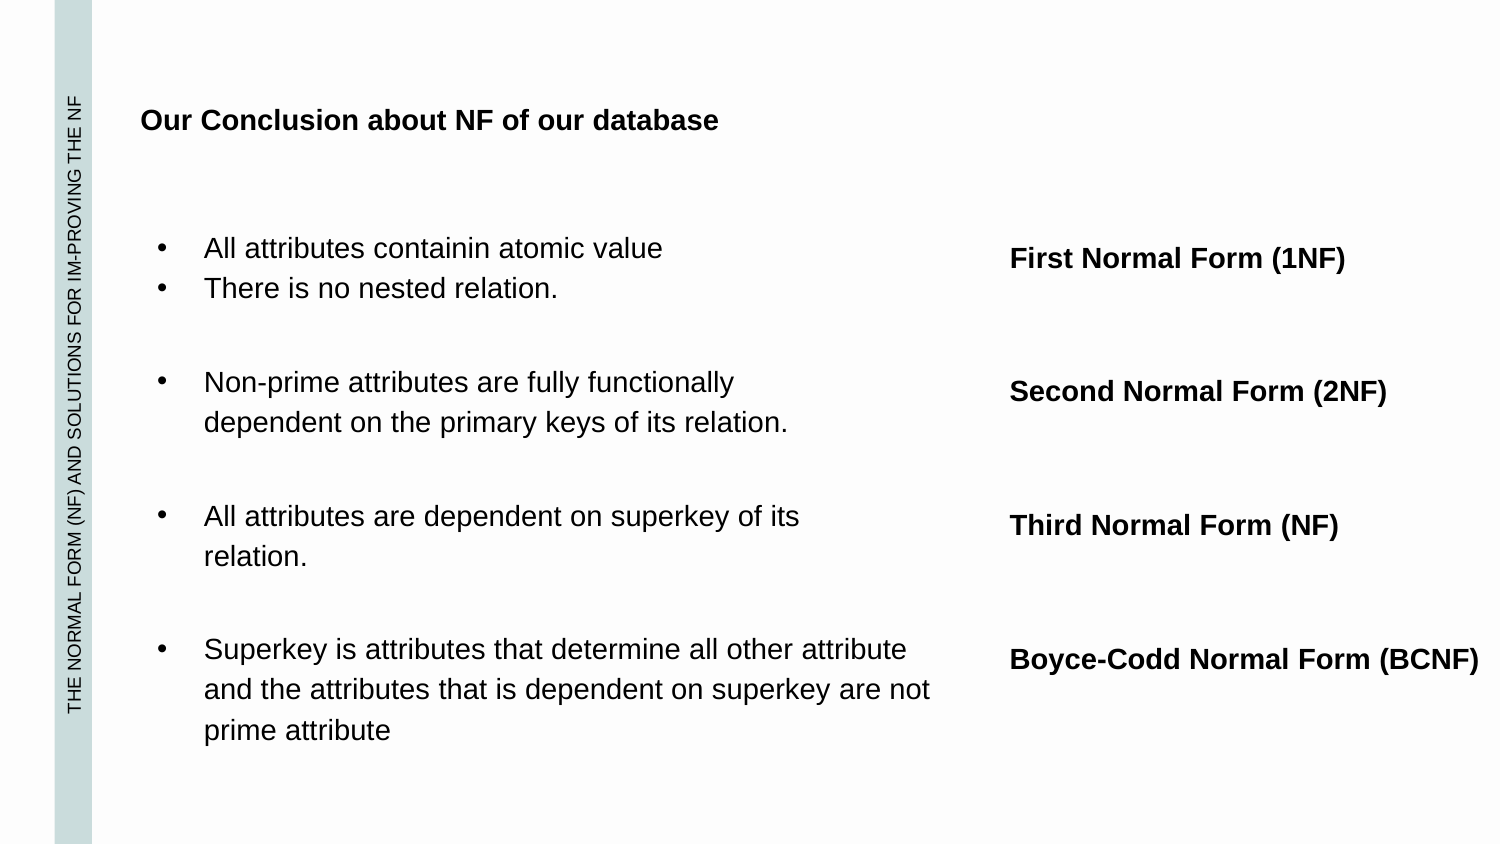

Our Conclusion about NF of our database
All attributes containin atomic value
There is no nested relation.
First Normal Form (1NF)
Non-prime attributes are fully functionally dependent on the primary keys of its relation.
Second Normal Form (2NF)
THE NORMAL FORM (NF) AND SOLUTIONS FOR IM-PROVING THE NF
All attributes are dependent on superkey of its relation.
Third Normal Form (NF)
Superkey is attributes that determine all other attribute and the attributes that is dependent on superkey are not prime attribute
Boyce-Codd Normal Form (BCNF)